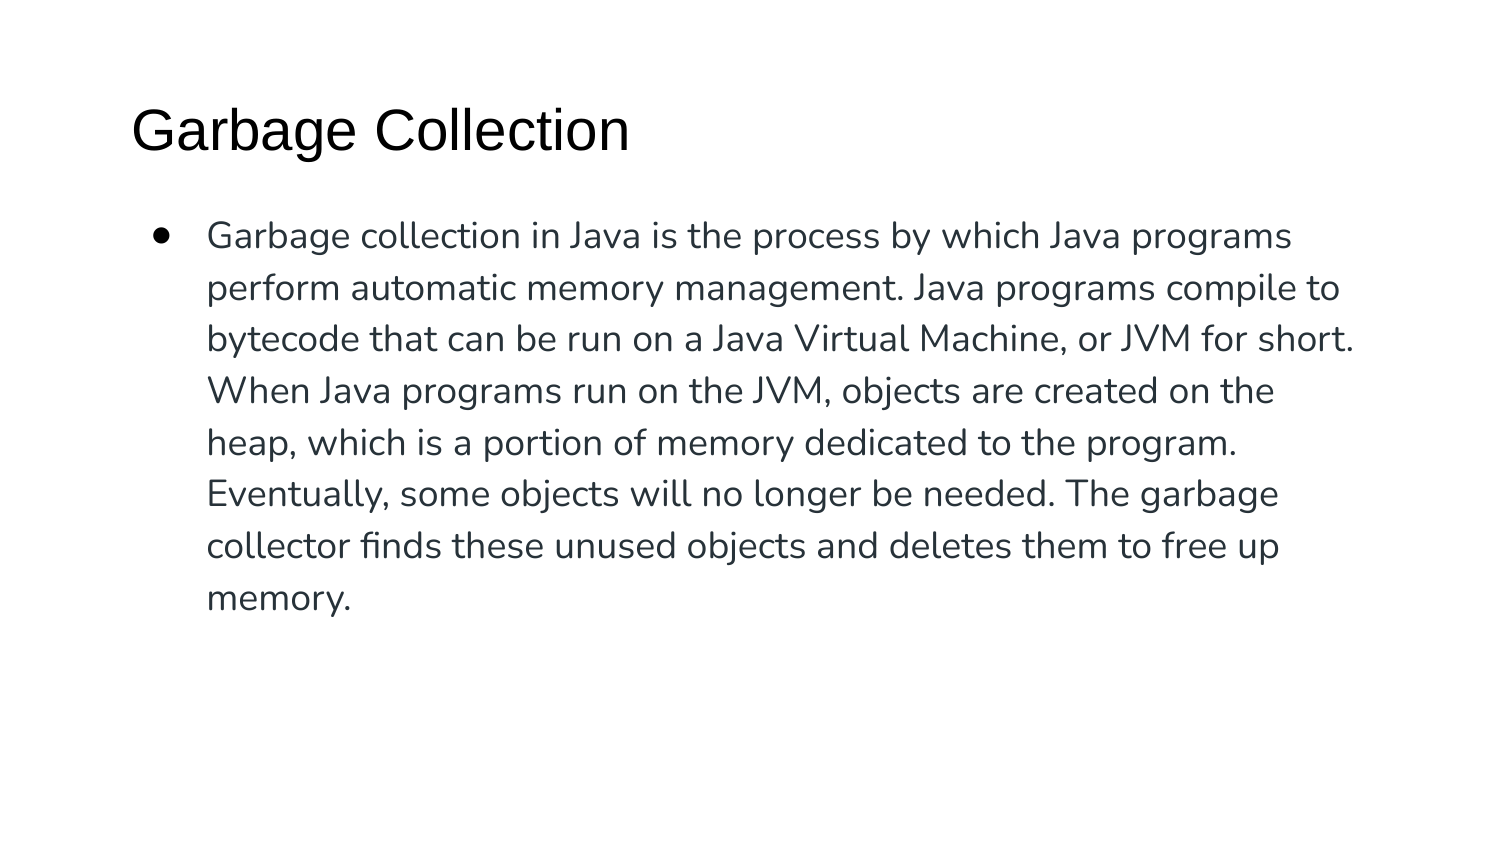

# Garbage Collection
Garbage collection in Java is the process by which Java programs perform automatic memory management. Java programs compile to bytecode that can be run on a Java Virtual Machine, or JVM for short. When Java programs run on the JVM, objects are created on the heap, which is a portion of memory dedicated to the program. Eventually, some objects will no longer be needed. The garbage collector finds these unused objects and deletes them to free up memory.